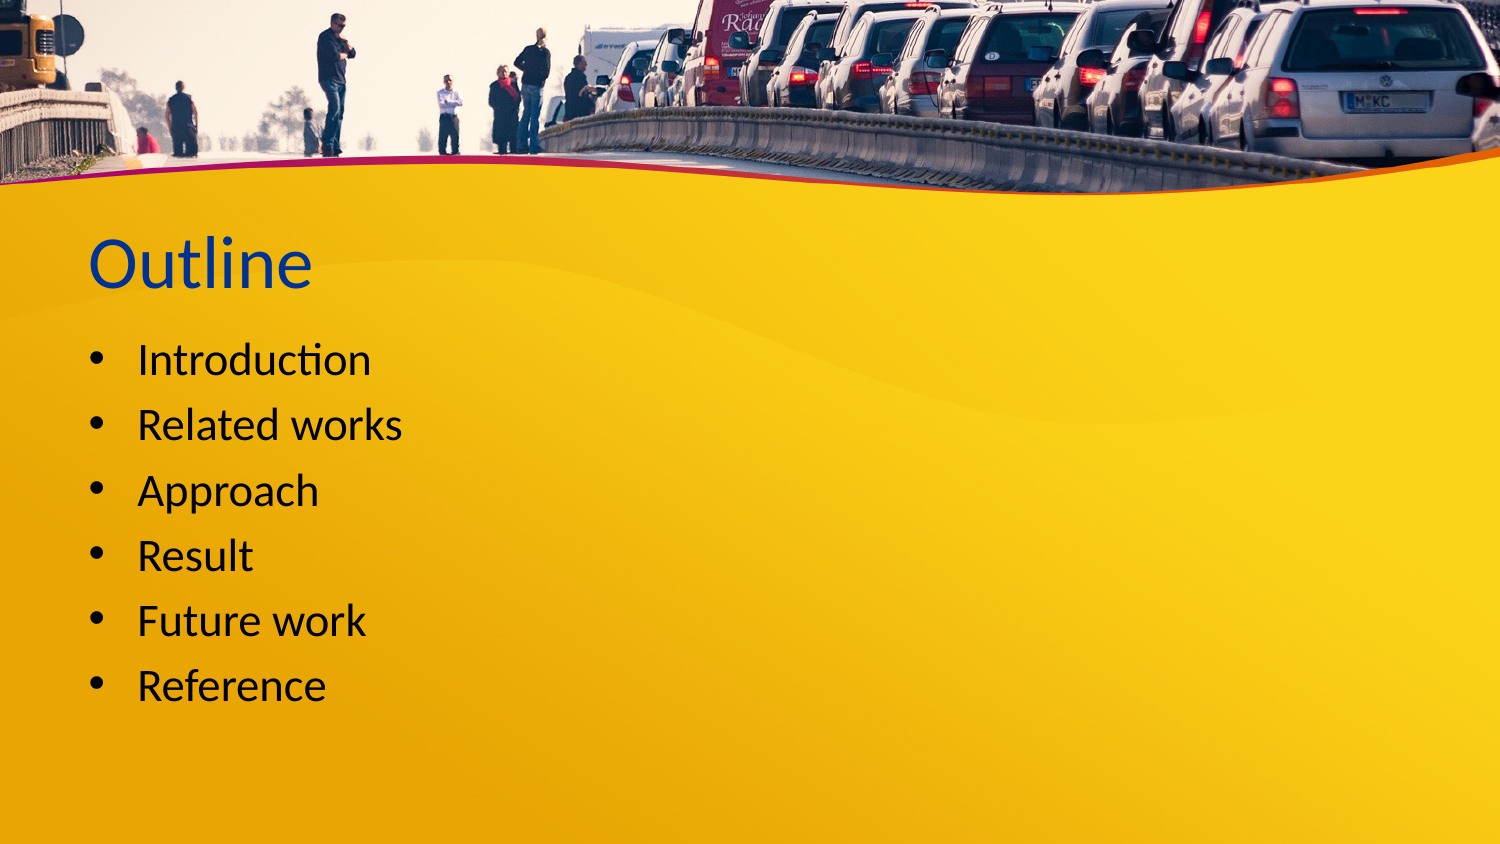

# Outline
Introduction
Related works
Approach
Result
Future work
Reference